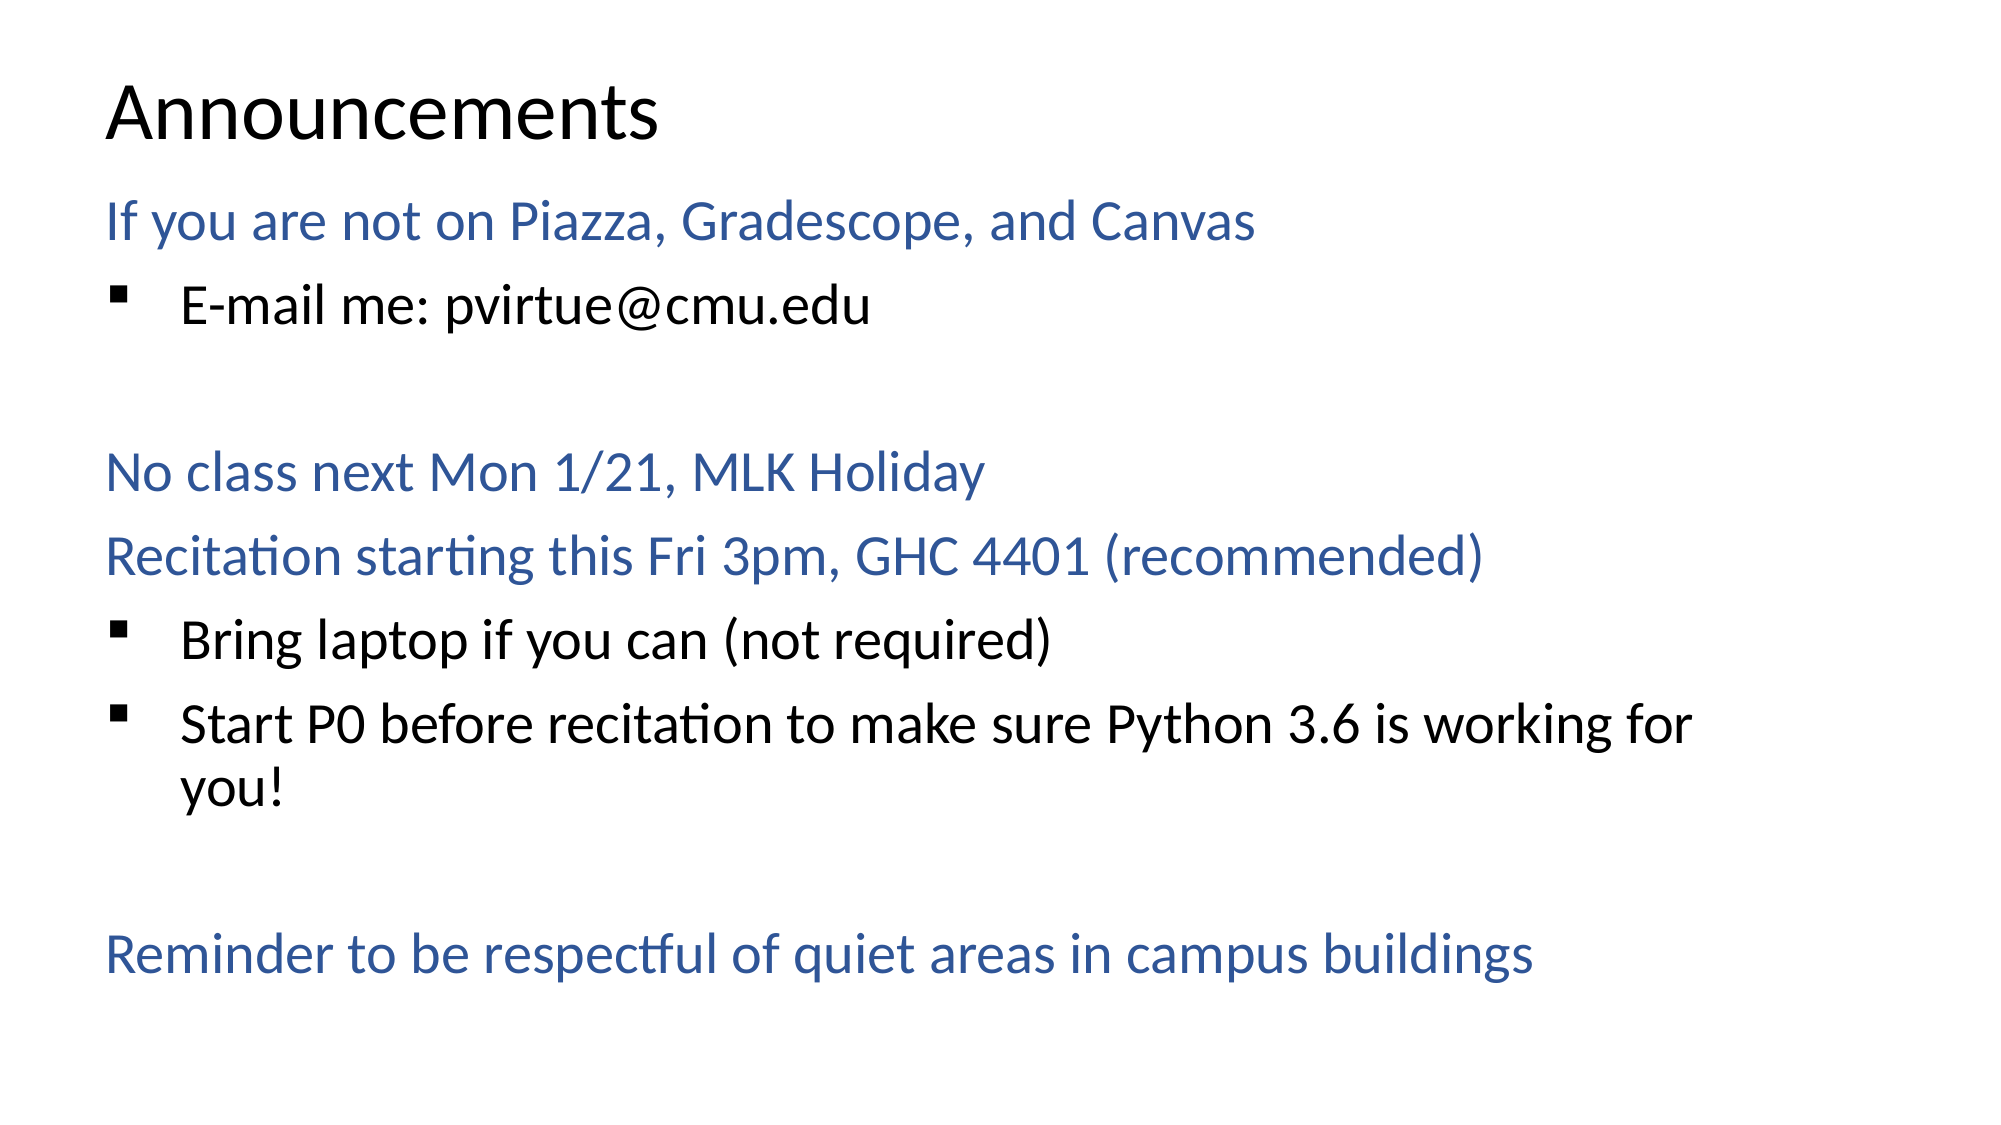

# Announcements
If you are not on Piazza, Gradescope, and Canvas
E-mail me: pvirtue@cmu.edu

No class next Mon 1/21, MLK Holiday
Recitation starting this Fri 3pm, GHC 4401 (recommended)
Bring laptop if you can (not required)
Start P0 before recitation to make sure Python 3.6 is working for you!

Reminder to be respectful of quiet areas in campus buildings